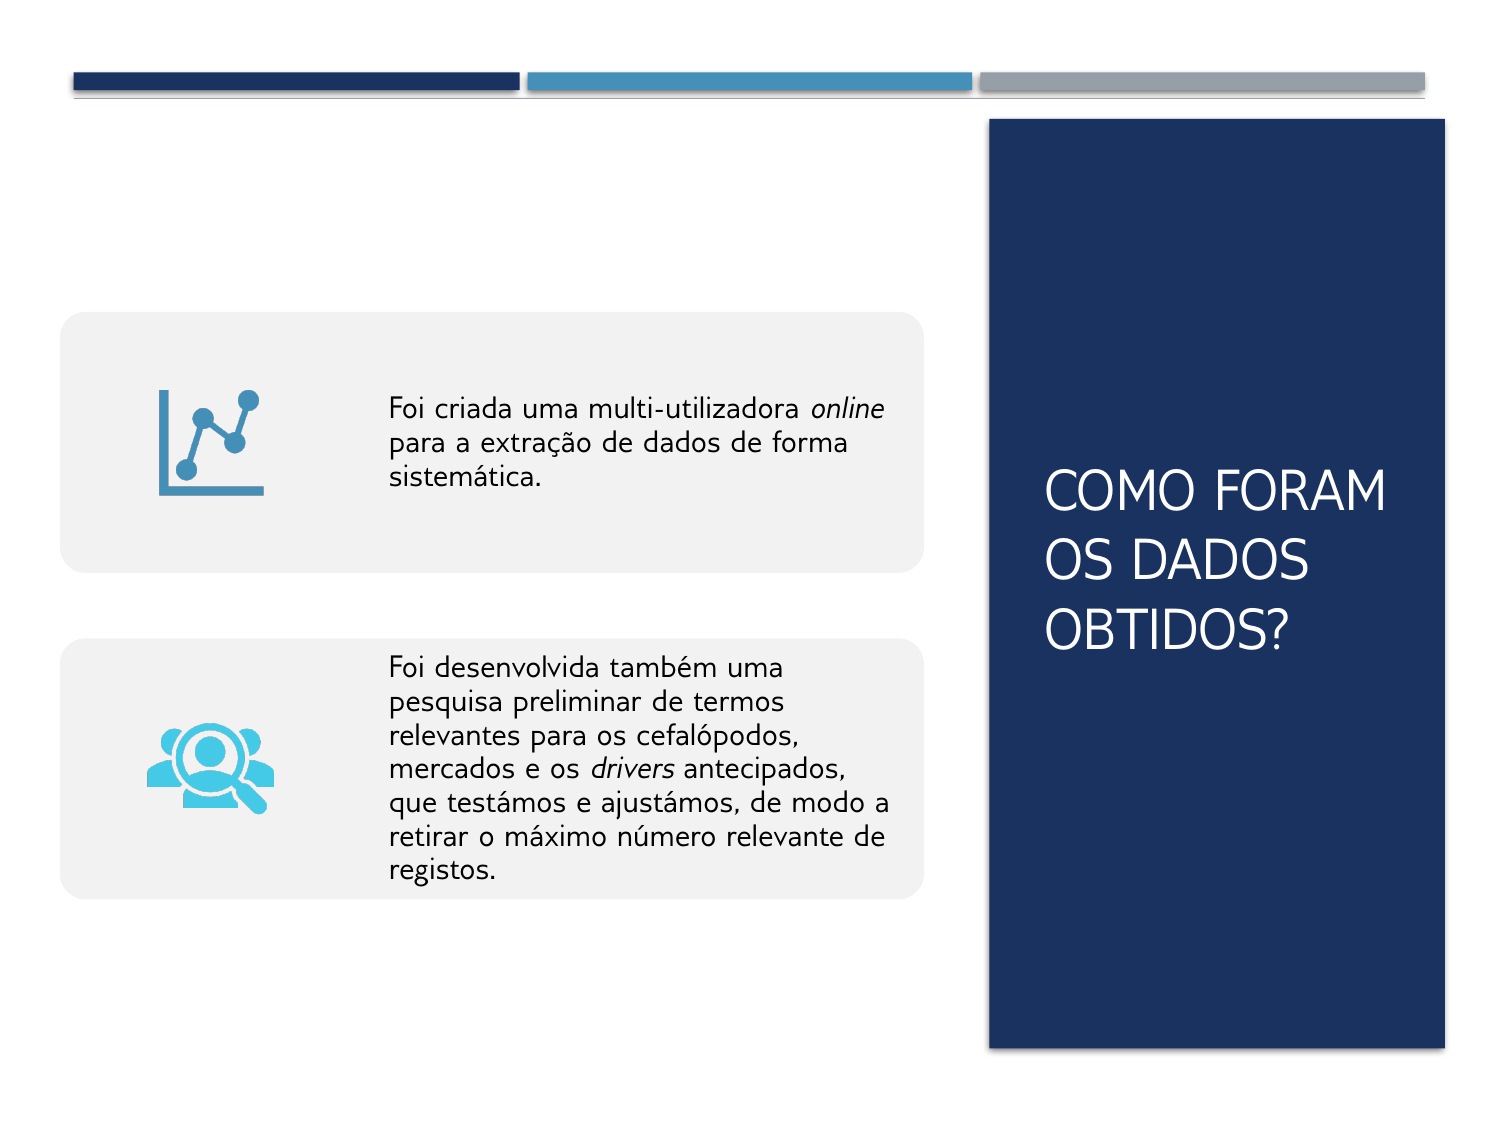

Foi criada uma multi-utilizadora online para a extração de dados de forma sistemática.
Foi desenvolvida também uma pesquisa preliminar de termos relevantes para os cefalópodos, mercados e os drivers antecipados, que testámos e ajustámos, de modo a retirar o máximo número relevante de registos.
# Como foram os dados obtidos?
12